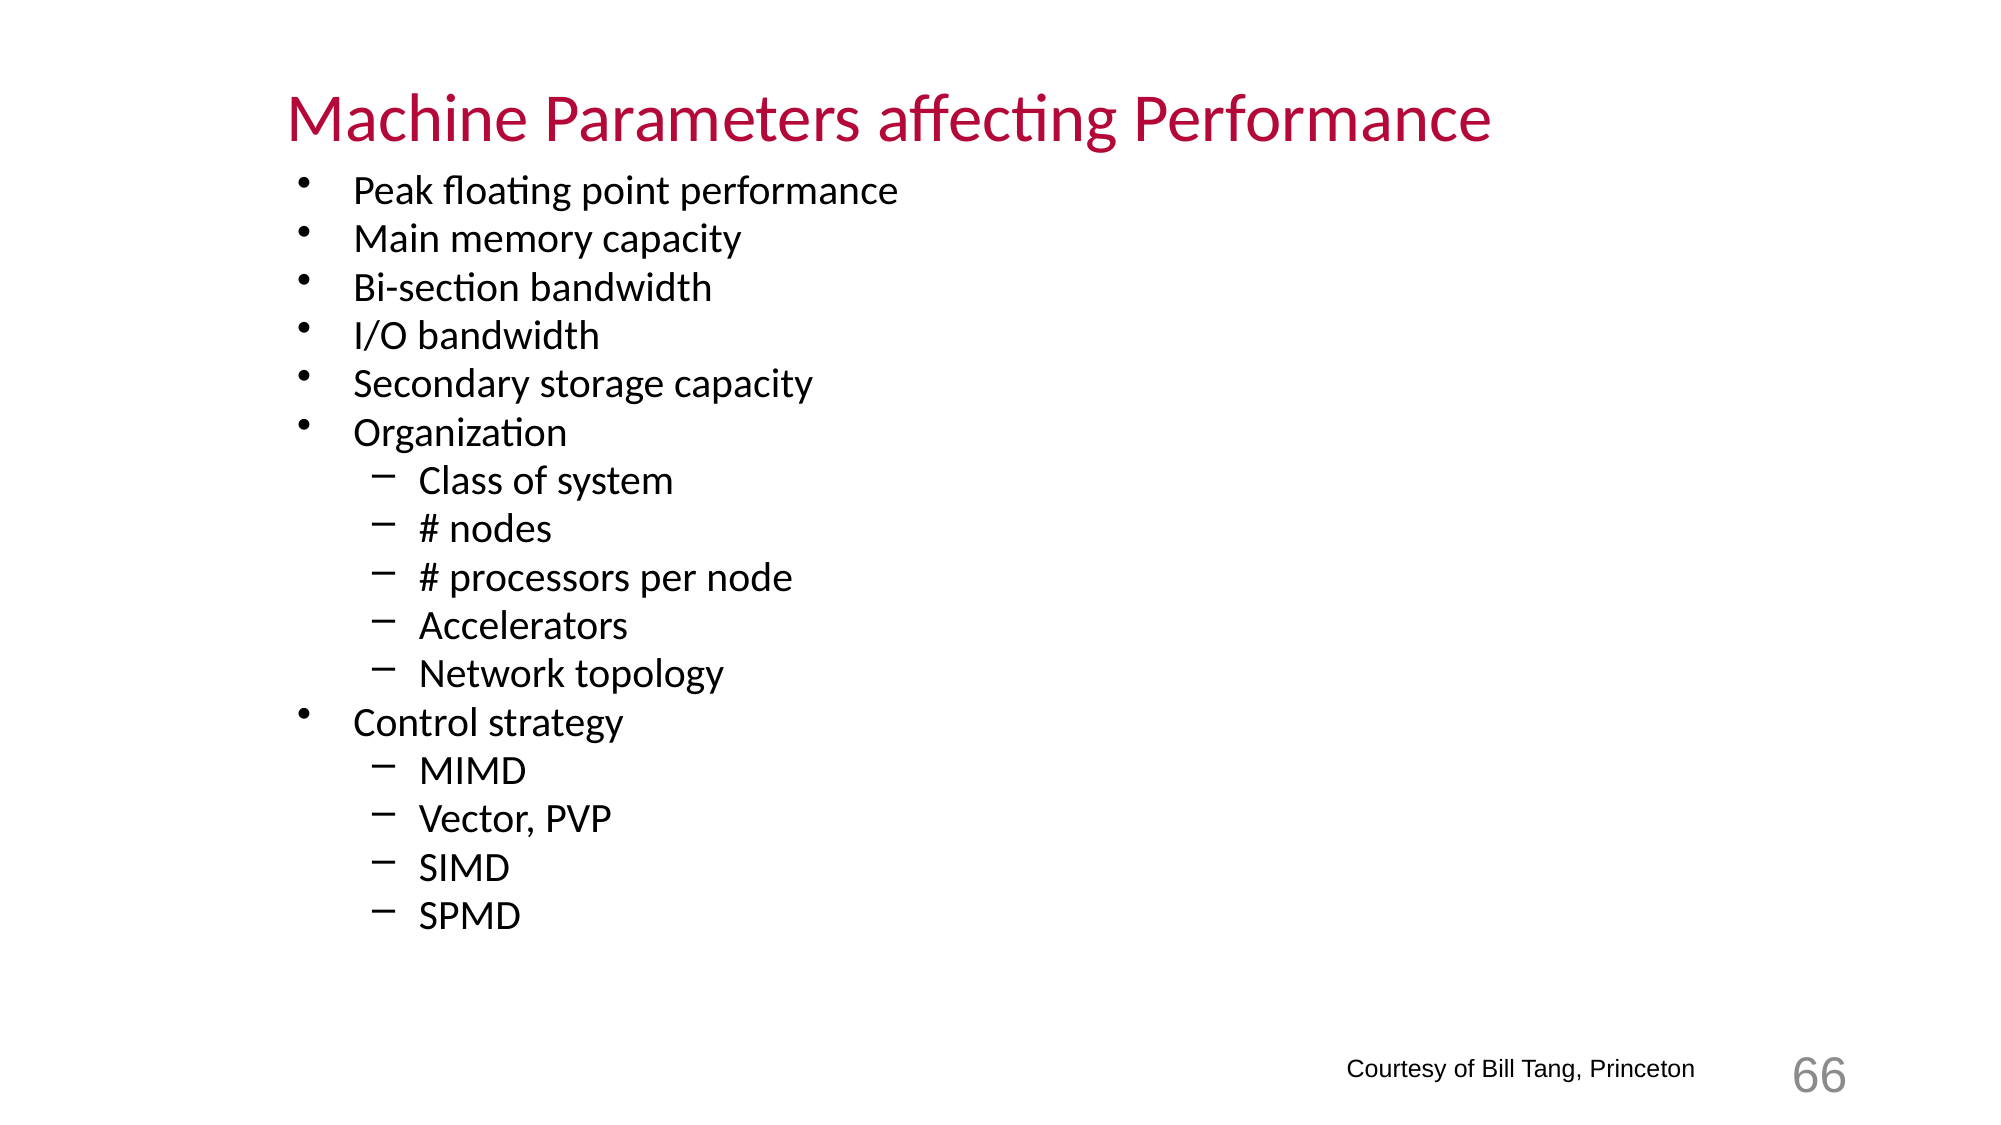

Machine Parameters affecting Performance
Peak floating point performance
Main memory capacity
Bi-section bandwidth
I/O bandwidth
Secondary storage capacity
Organization
Class of system
# nodes
# processors per node
Accelerators
Network topology
Control strategy
MIMD
Vector, PVP
SIMD
SPMD

66
Courtesy of Bill Tang, Princeton